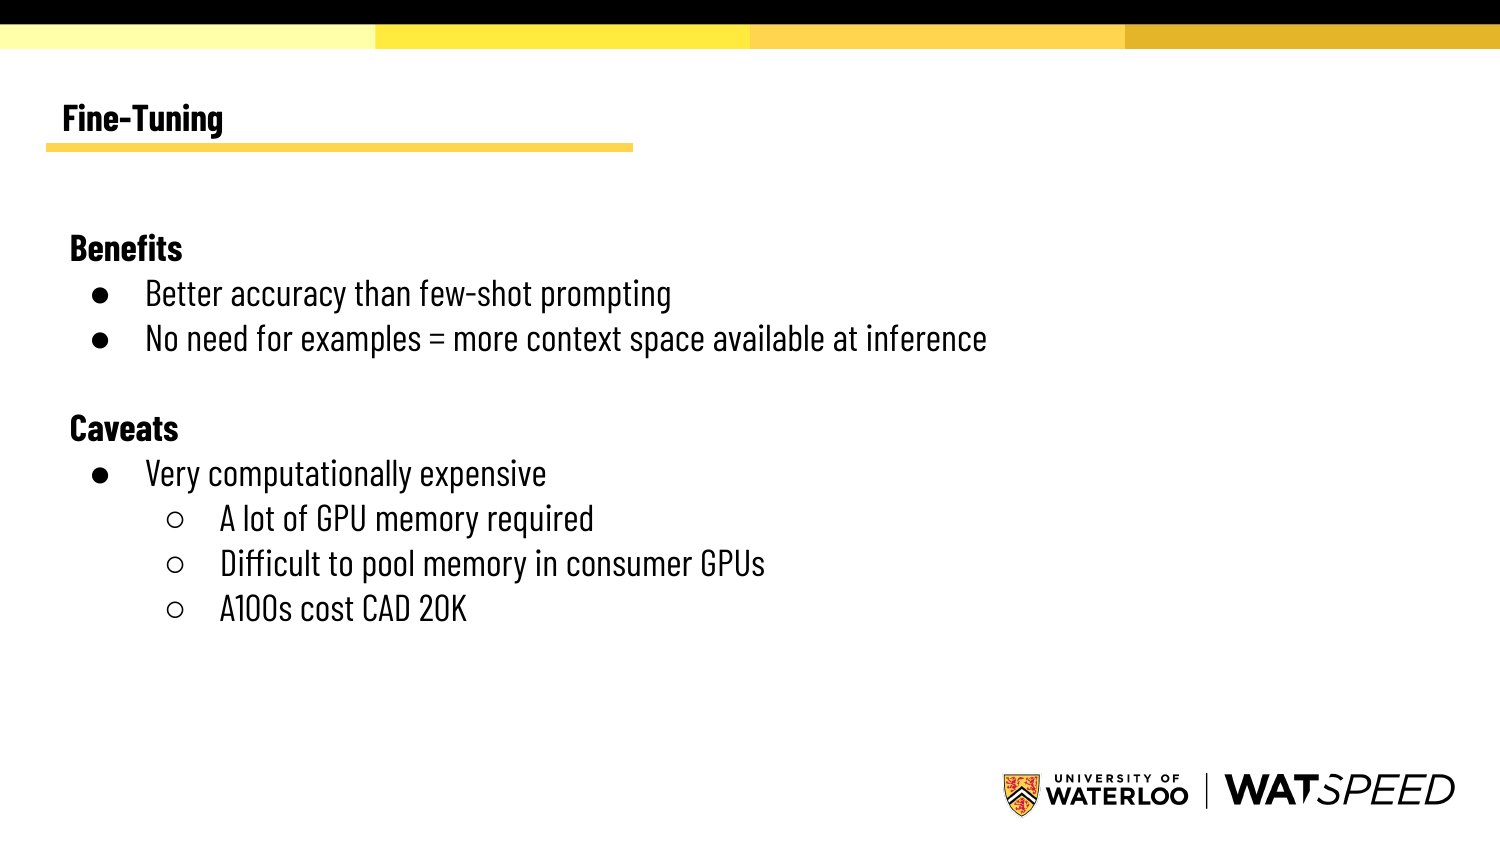

# Fine-Tuning
Benefits
Better accuracy than few-shot prompting
No need for examples = more context space available at inference

Caveats
Very computationally expensive
A lot of GPU memory required
Difficult to pool memory in consumer GPUs
A100s cost CAD 20K